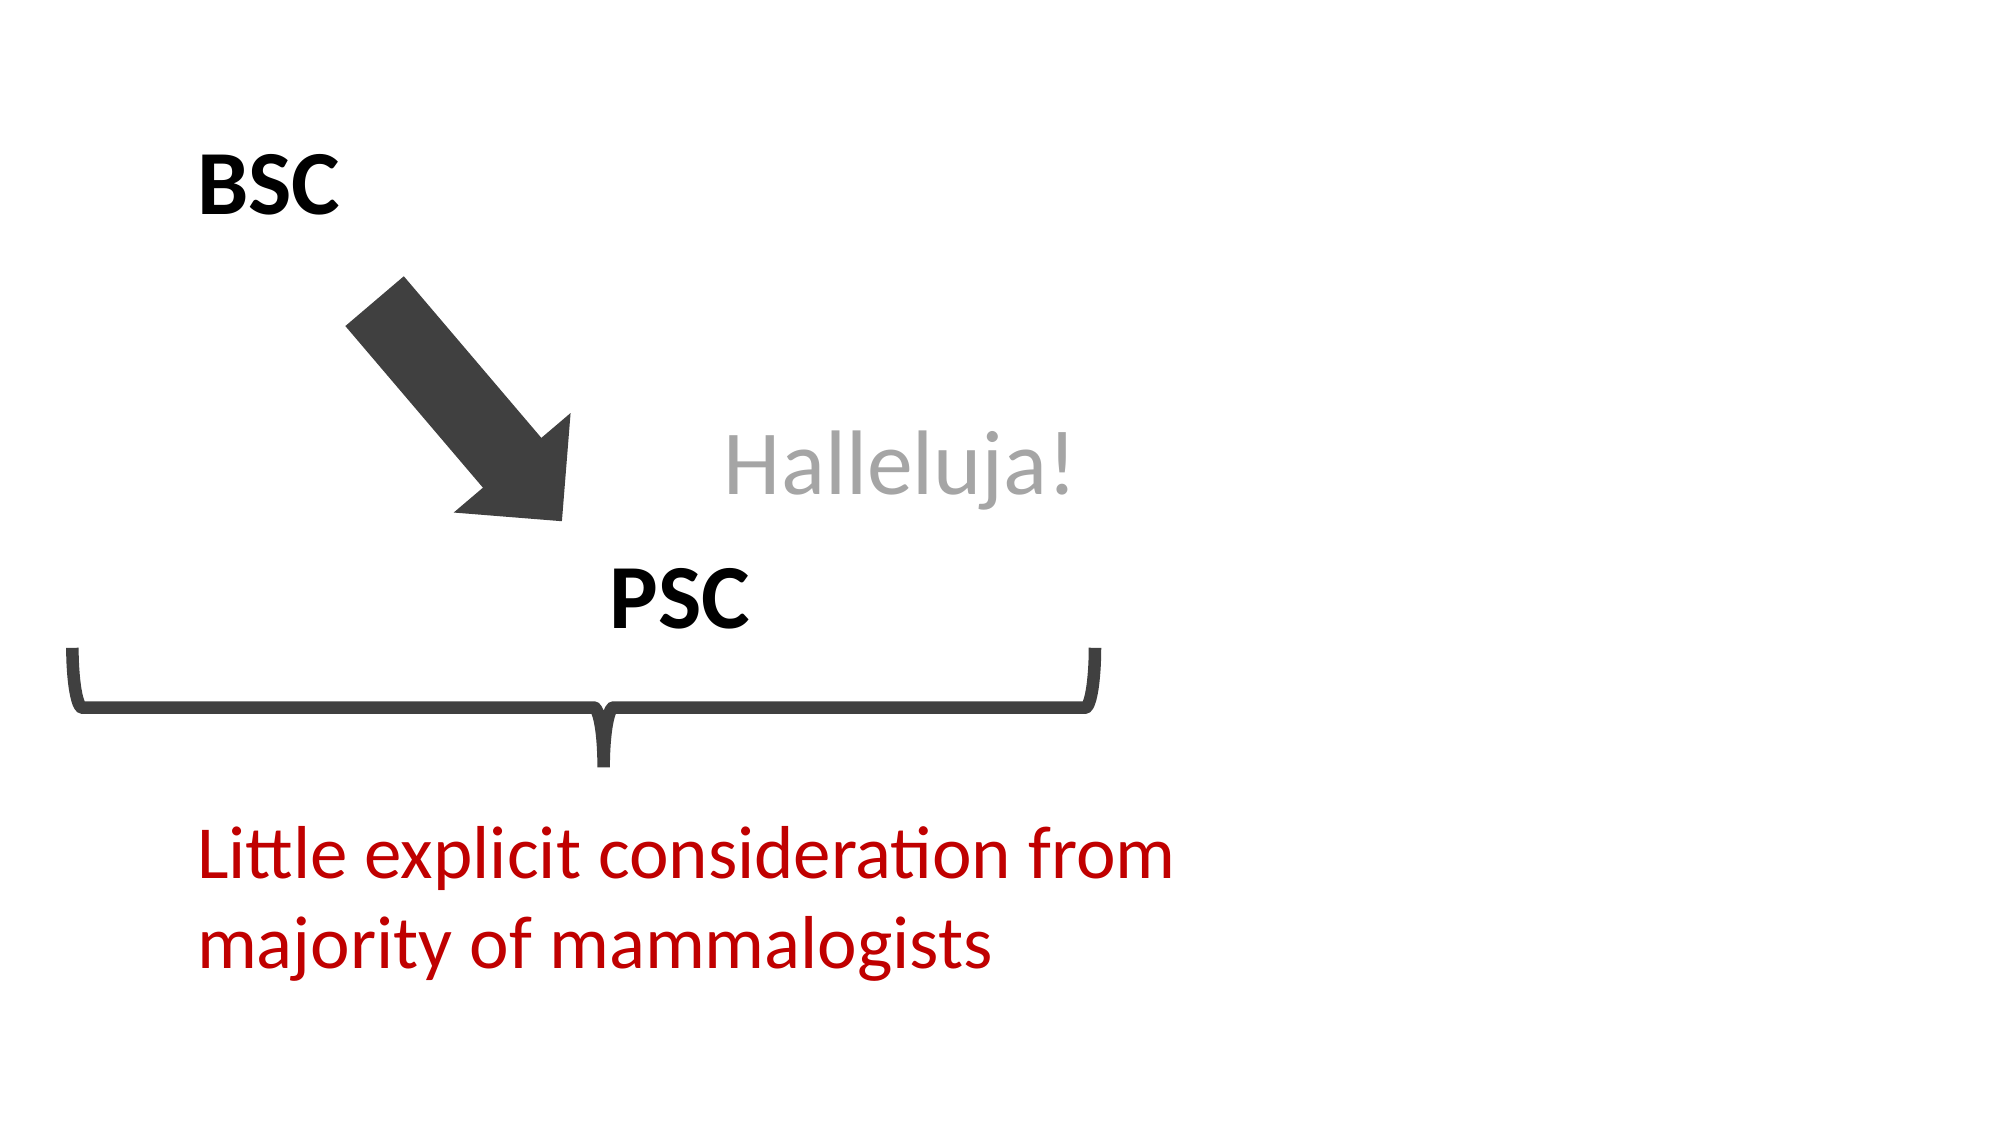

BSC

Halleluja!
PSC
Little explicit consideration from majority of mammalogists